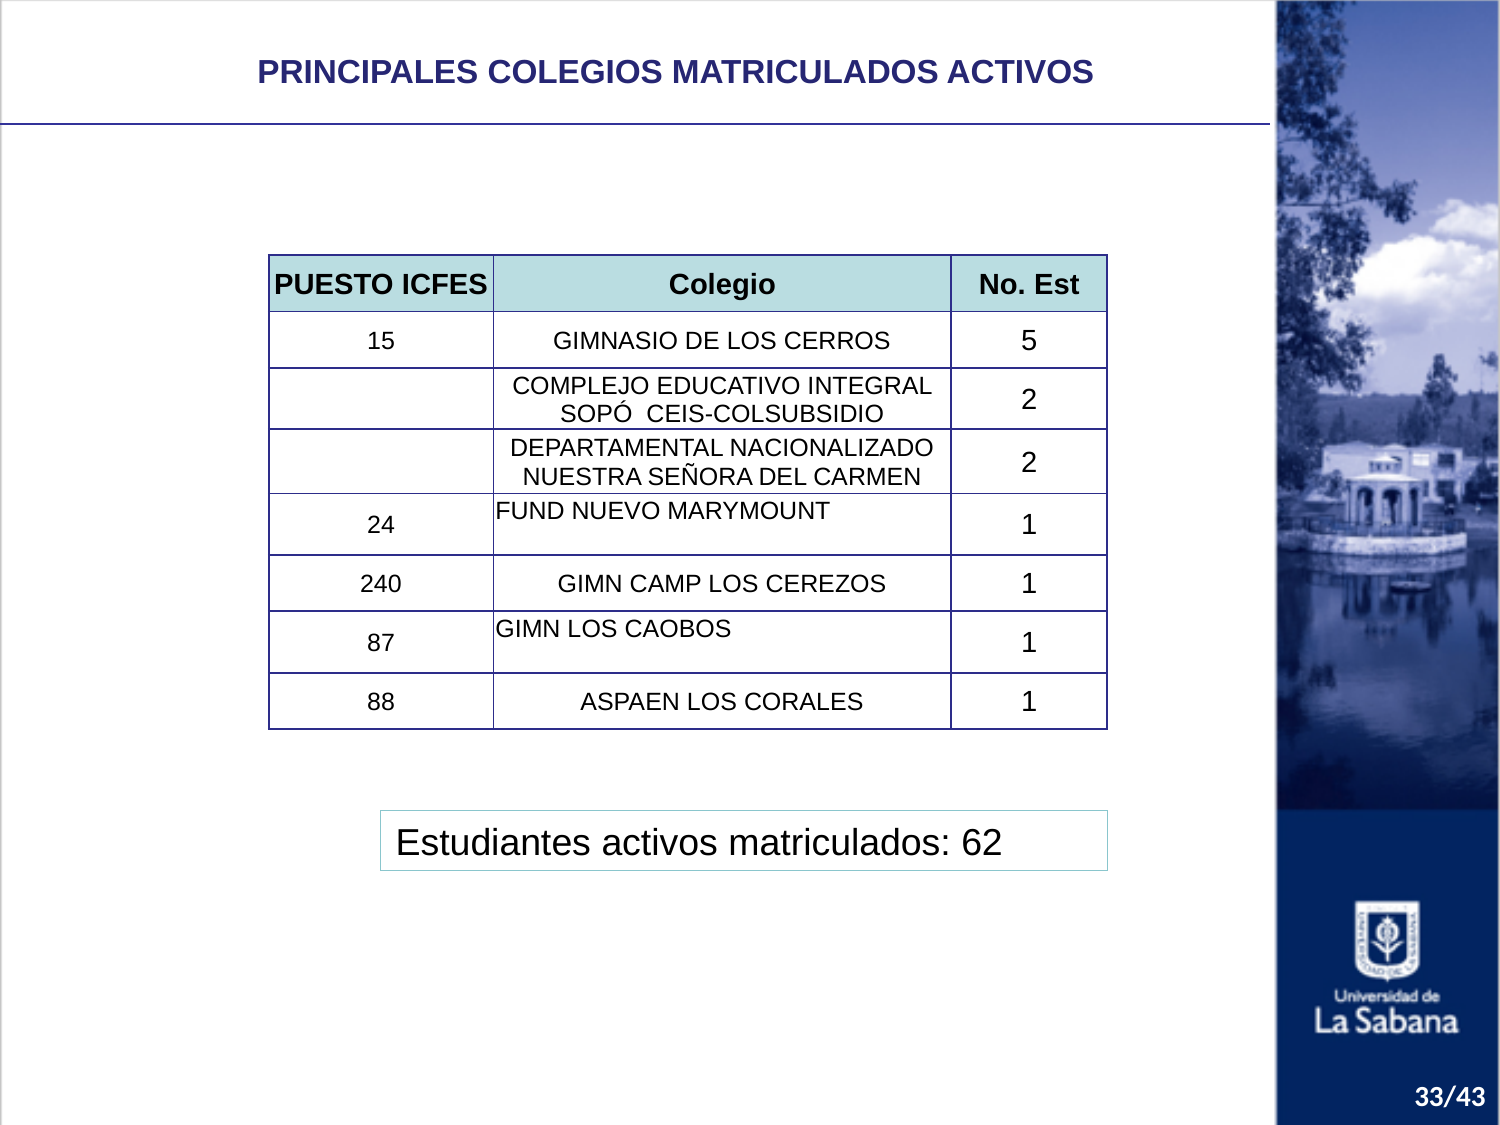

PRINCIPALES COLEGIOS MATRICULADOS ACTIVOS
| PUESTO ICFES | Colegio | No. Est |
| --- | --- | --- |
| 15 | GIMNASIO DE LOS CERROS | 5 |
|  | COMPLEJO EDUCATIVO INTEGRAL SOPÓ CEIS-COLSUBSIDIO | 2 |
|  | DEPARTAMENTAL NACIONALIZADO NUESTRA SEÑORA DEL CARMEN | 2 |
| 24 | FUND NUEVO MARYMOUNT | 1 |
| 240 | GIMN CAMP LOS CEREZOS | 1 |
| 87 | GIMN LOS CAOBOS | 1 |
| 88 | ASPAEN LOS CORALES | 1 |
Estudiantes activos matriculados: 62
33/43